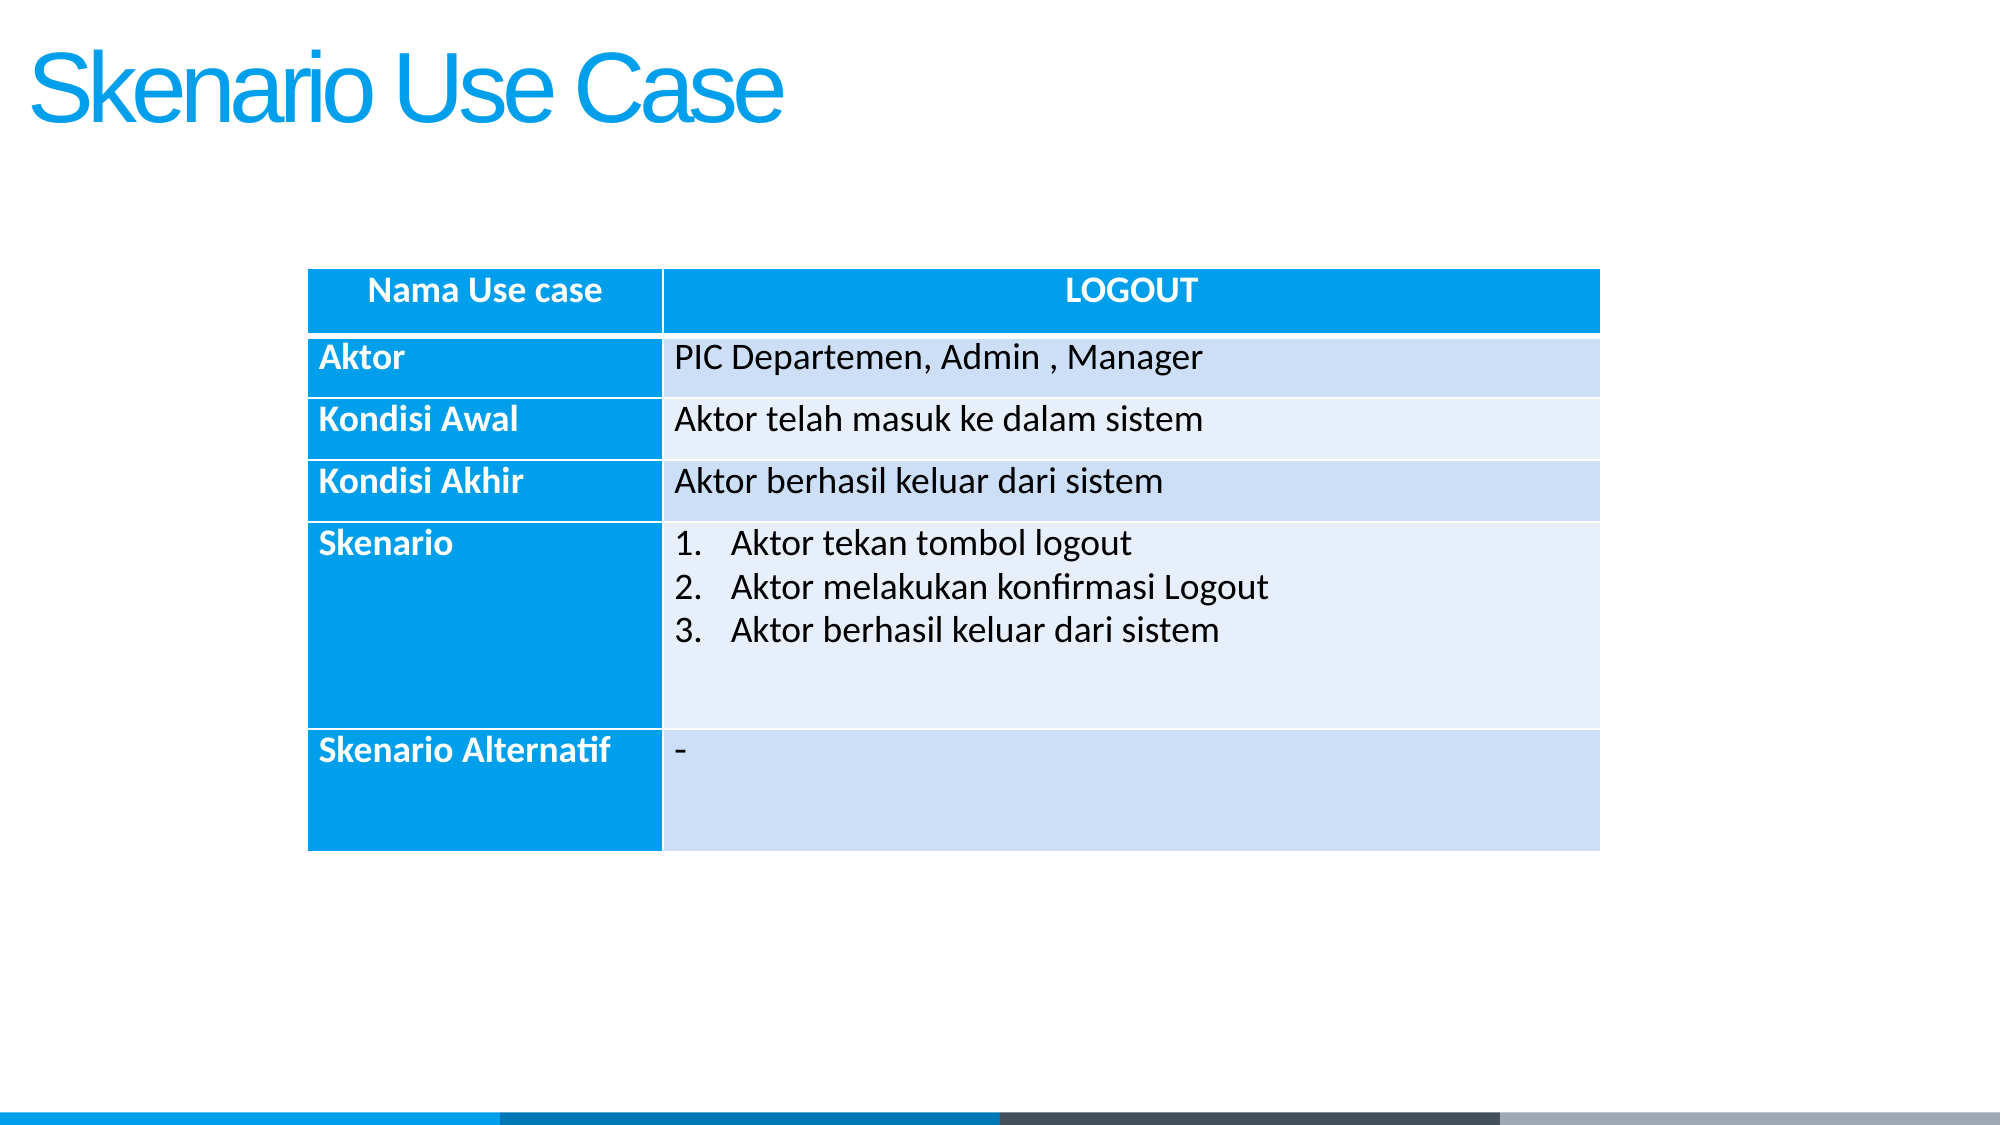

Skenario Use Case
| Nama Use case | LOGOUT |
| --- | --- |
| Aktor | PIC Departemen, Admin , Manager |
| Kondisi Awal | Aktor telah masuk ke dalam sistem |
| Kondisi Akhir | Aktor berhasil keluar dari sistem |
| Skenario | Aktor tekan tombol logout Aktor melakukan konfirmasi Logout Aktor berhasil keluar dari sistem |
| Skenario Alternatif |  |